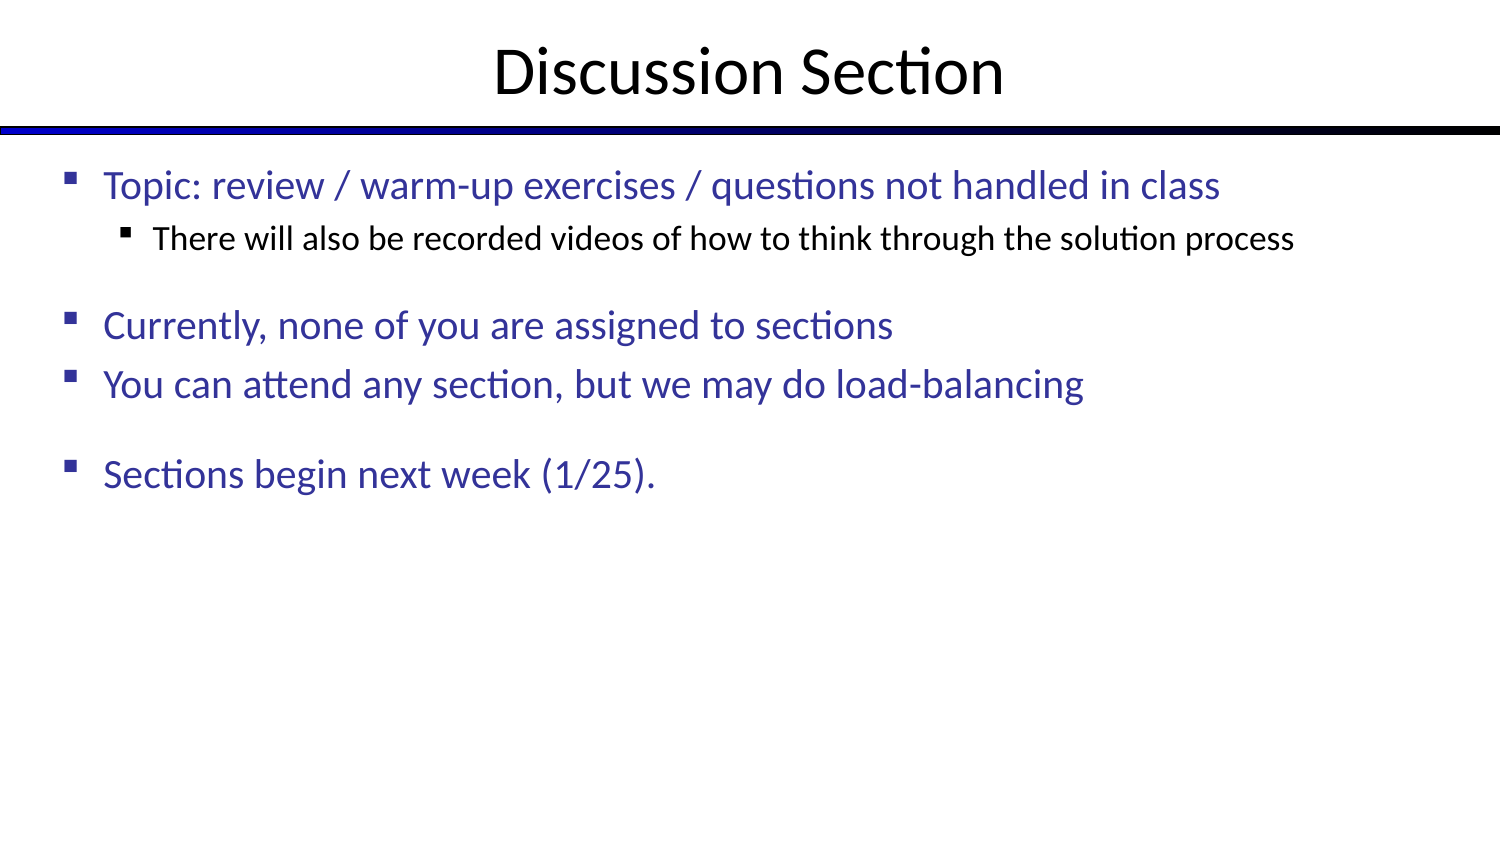

# Discussion Section
Topic: review / warm-up exercises / questions not handled in class
There will also be recorded videos of how to think through the solution process

Currently, none of you are assigned to sections
You can attend any section, but we may do load-balancing

Sections begin next week (1/25).